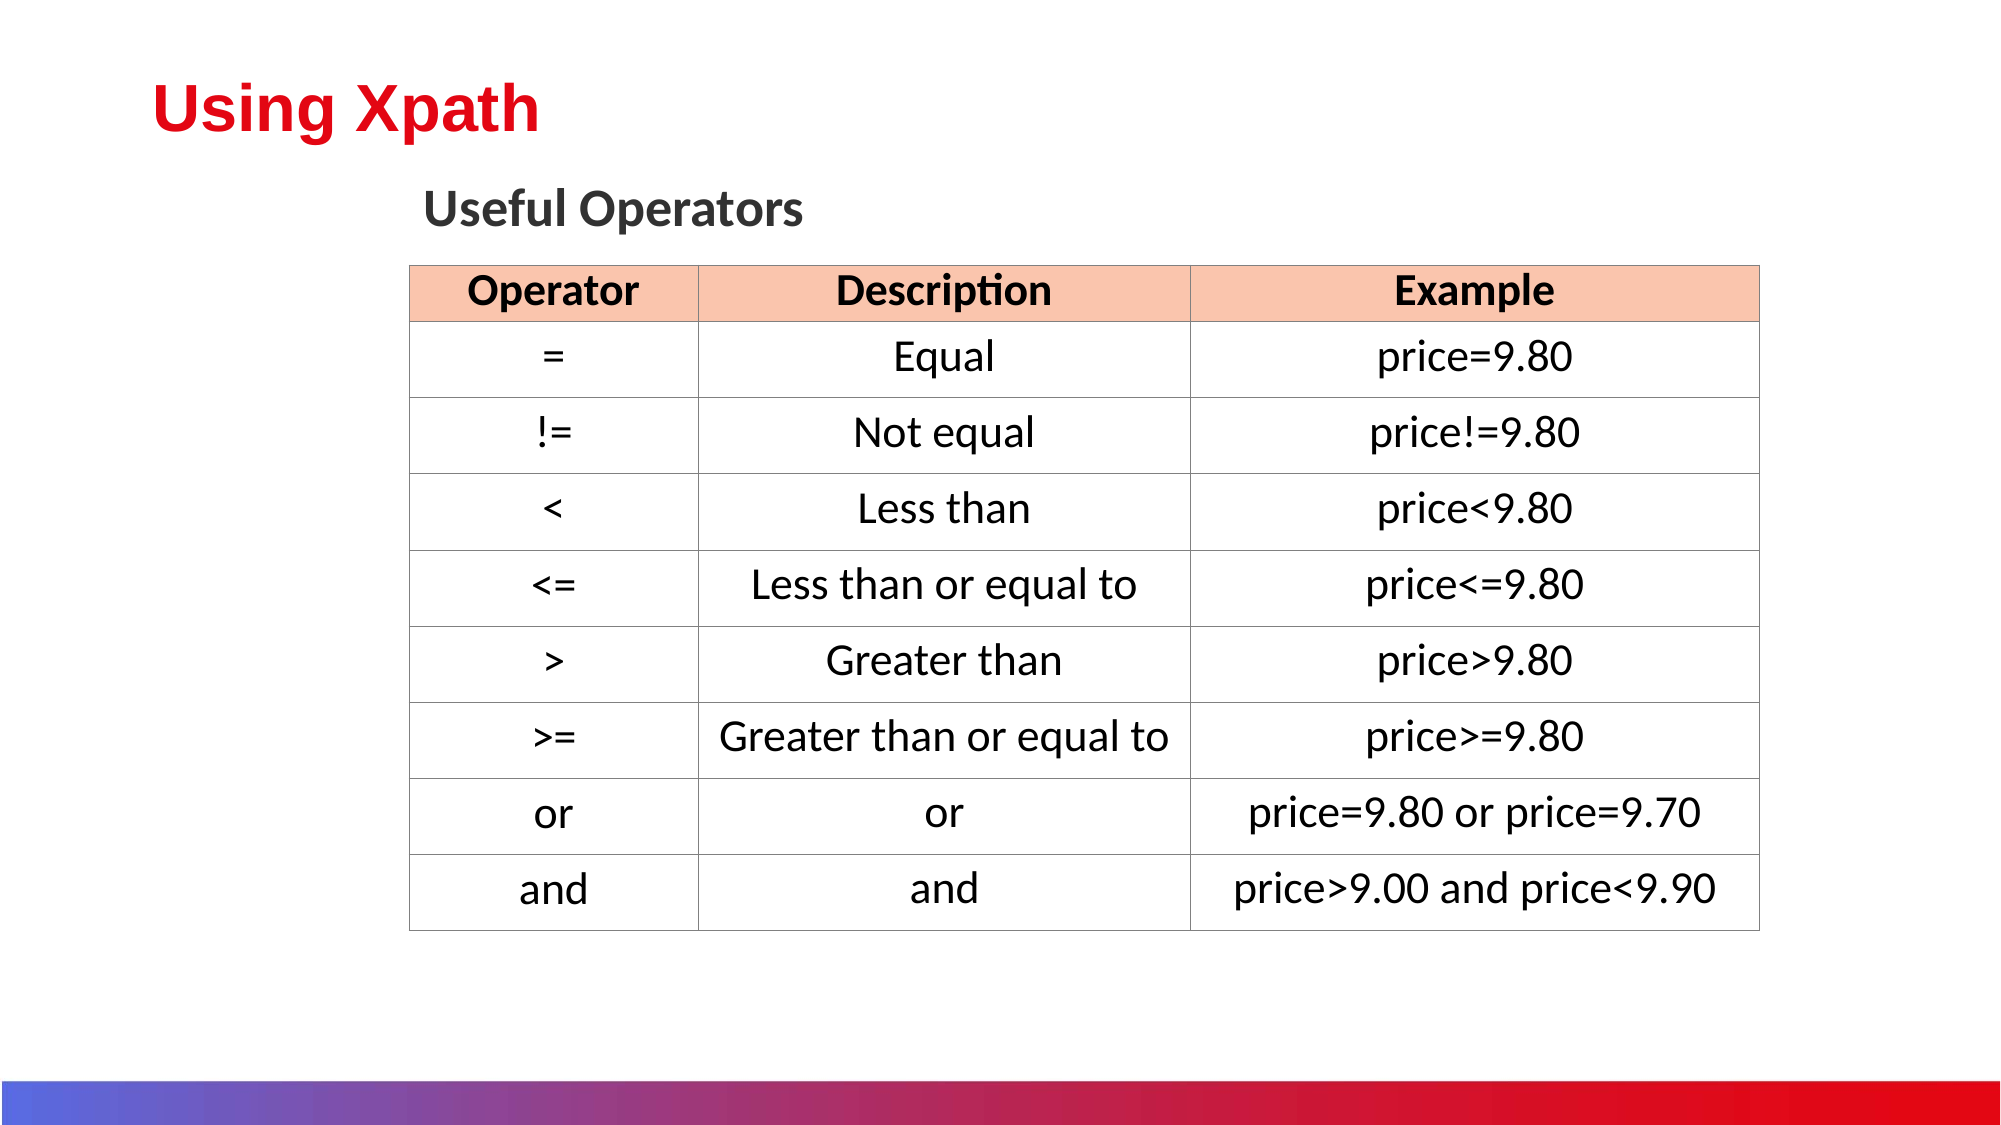

# Using Xpath
Useful Operators

| Operator | Description | Example |
| --- | --- | --- |
| = | Equal | price=9.80 |
| != | Not equal | price!=9.80 |
| < | Less than | price<9.80 |
| <= | Less than or equal to | price<=9.80 |
| > | Greater than | price>9.80 |
| >= | Greater than or equal to | price>=9.80 |
| or | or | price=9.80 or price=9.70 |
| and | and | price>9.00 and price<9.90 |